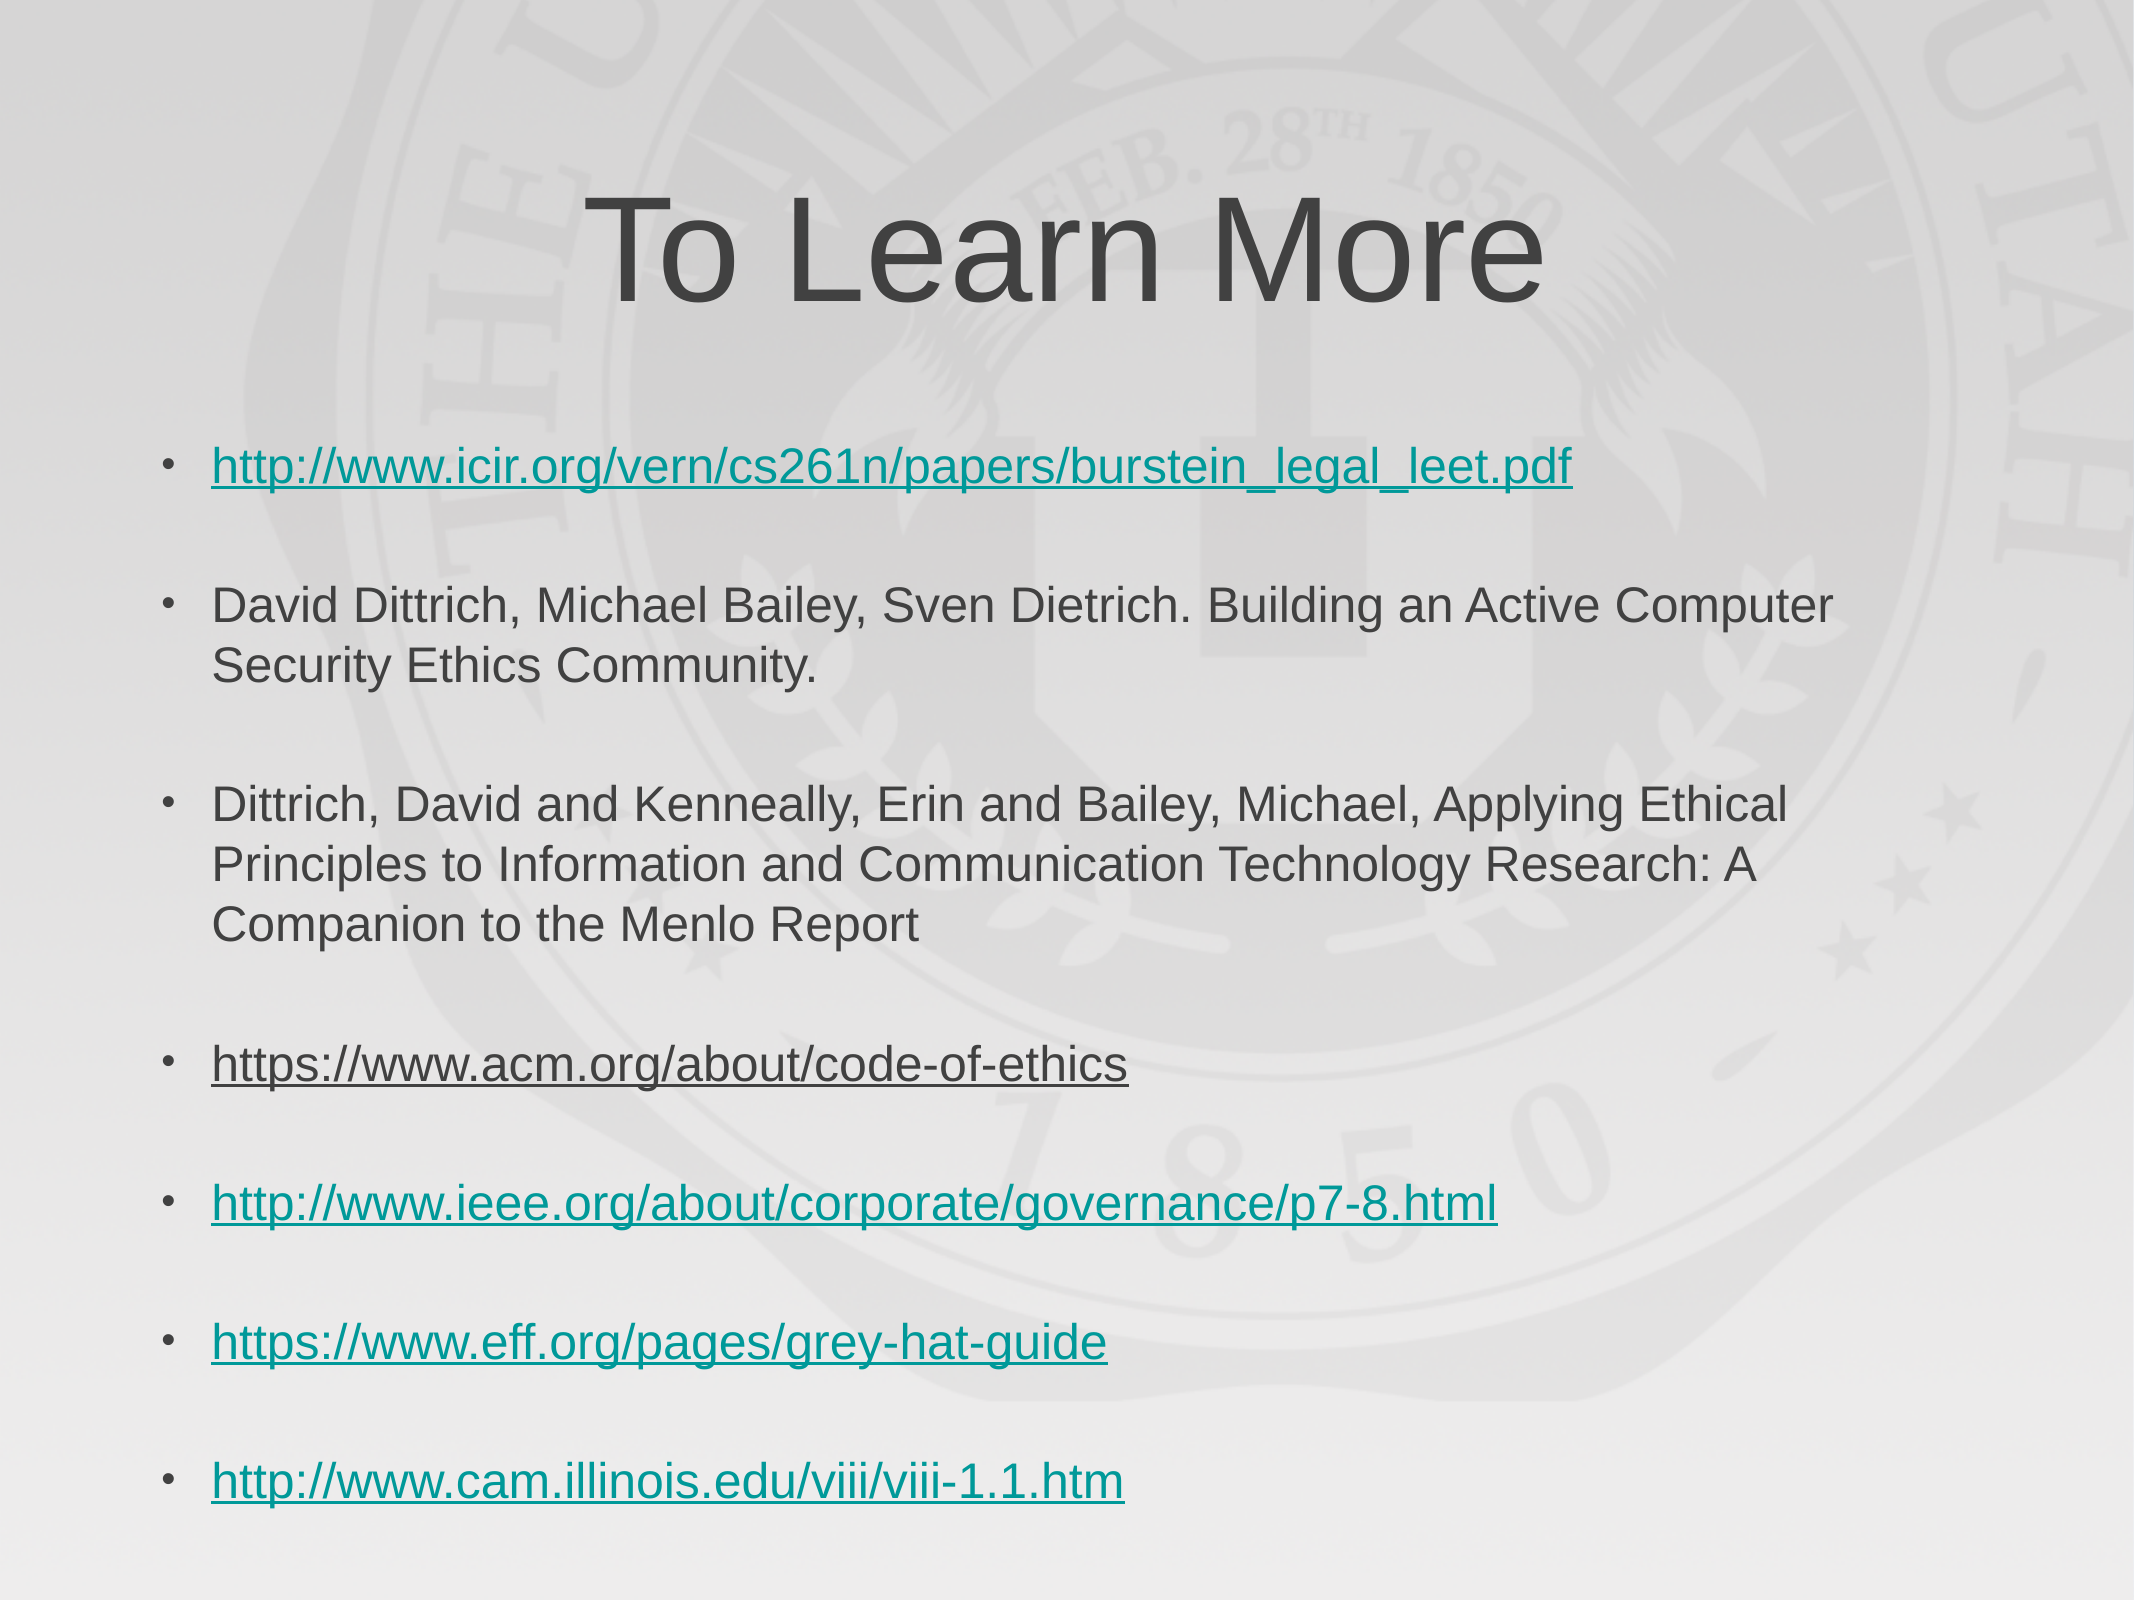

# To Learn More
http://www.icir.org/vern/cs261n/papers/burstein_legal_leet.pdf
David Dittrich, Michael Bailey, Sven Dietrich. Building an Active Computer Security Ethics Community.
Dittrich, David and Kenneally, Erin and Bailey, Michael, Applying Ethical Principles to Information and Communication Technology Research: A Companion to the Menlo Report
https://www.acm.org/about/code-of-ethics
http://www.ieee.org/about/corporate/governance/p7-8.html
https://www.eff.org/pages/grey-hat-guide
http://www.cam.illinois.edu/viii/viii-1.1.htm